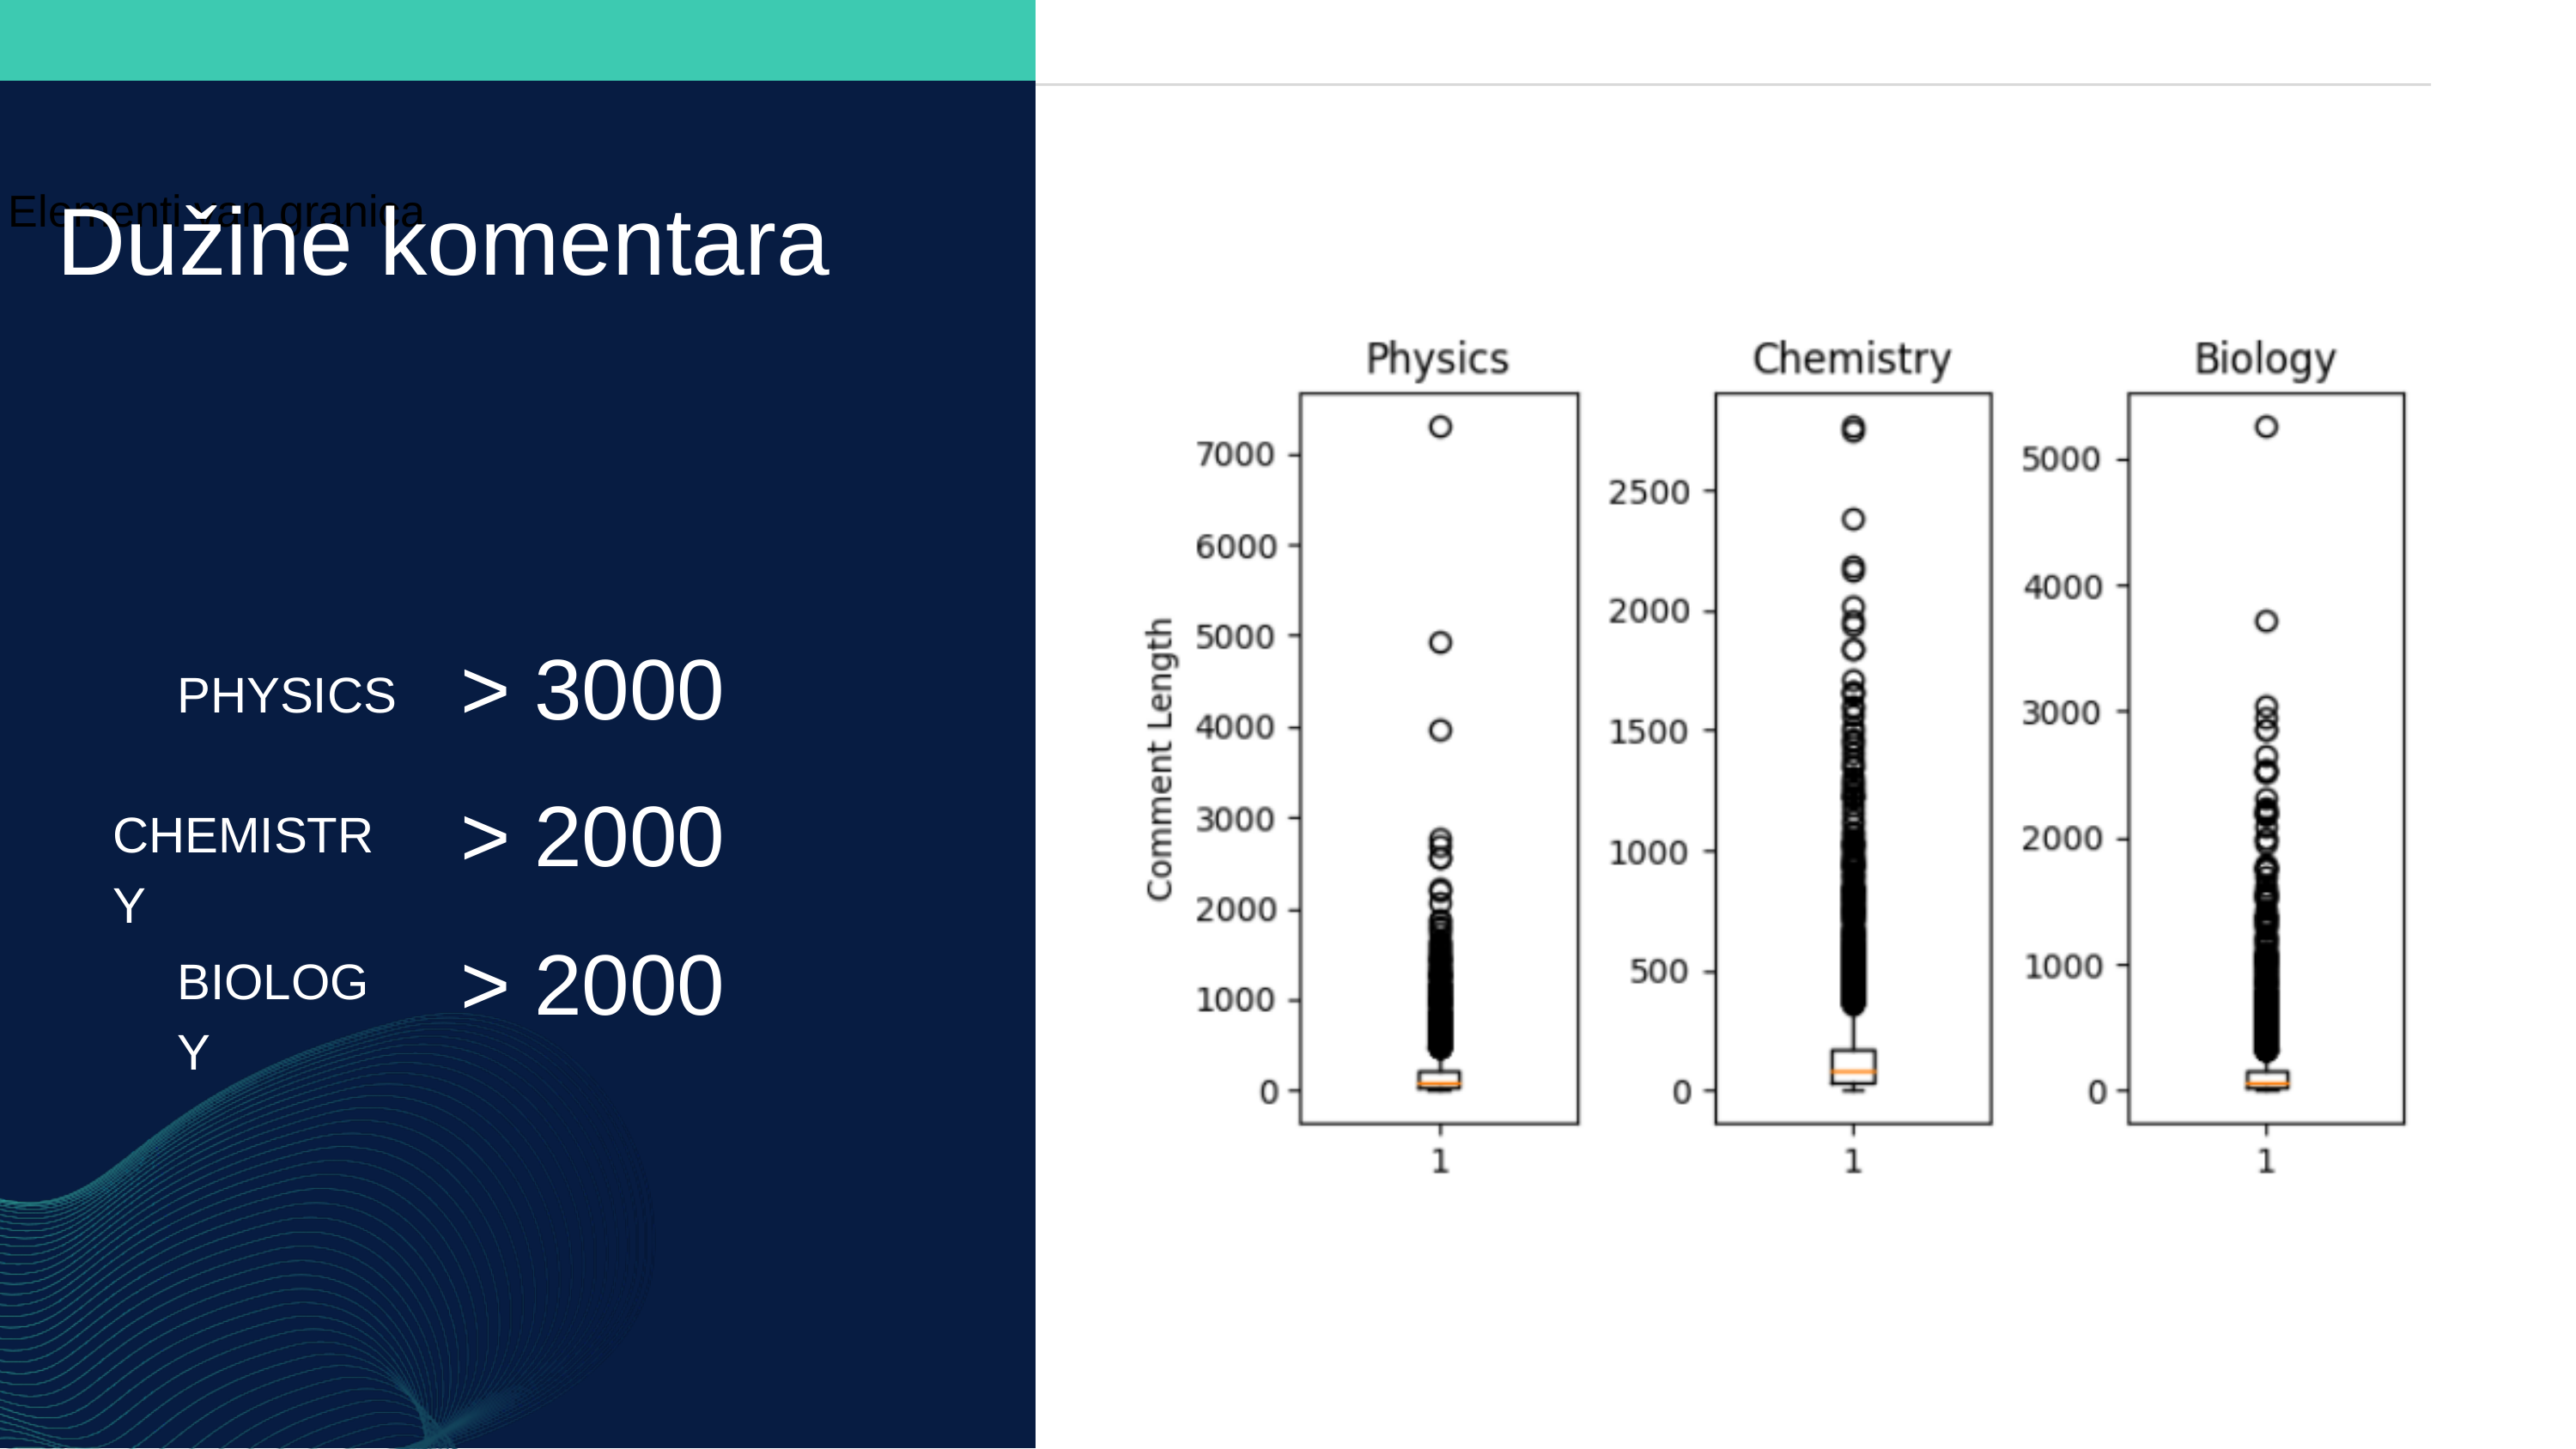

Elementi van granica

Dužine komentara

> 3000
PHYSICS
> 2000
CHEMISTRY
> 2000
BIOLOGY